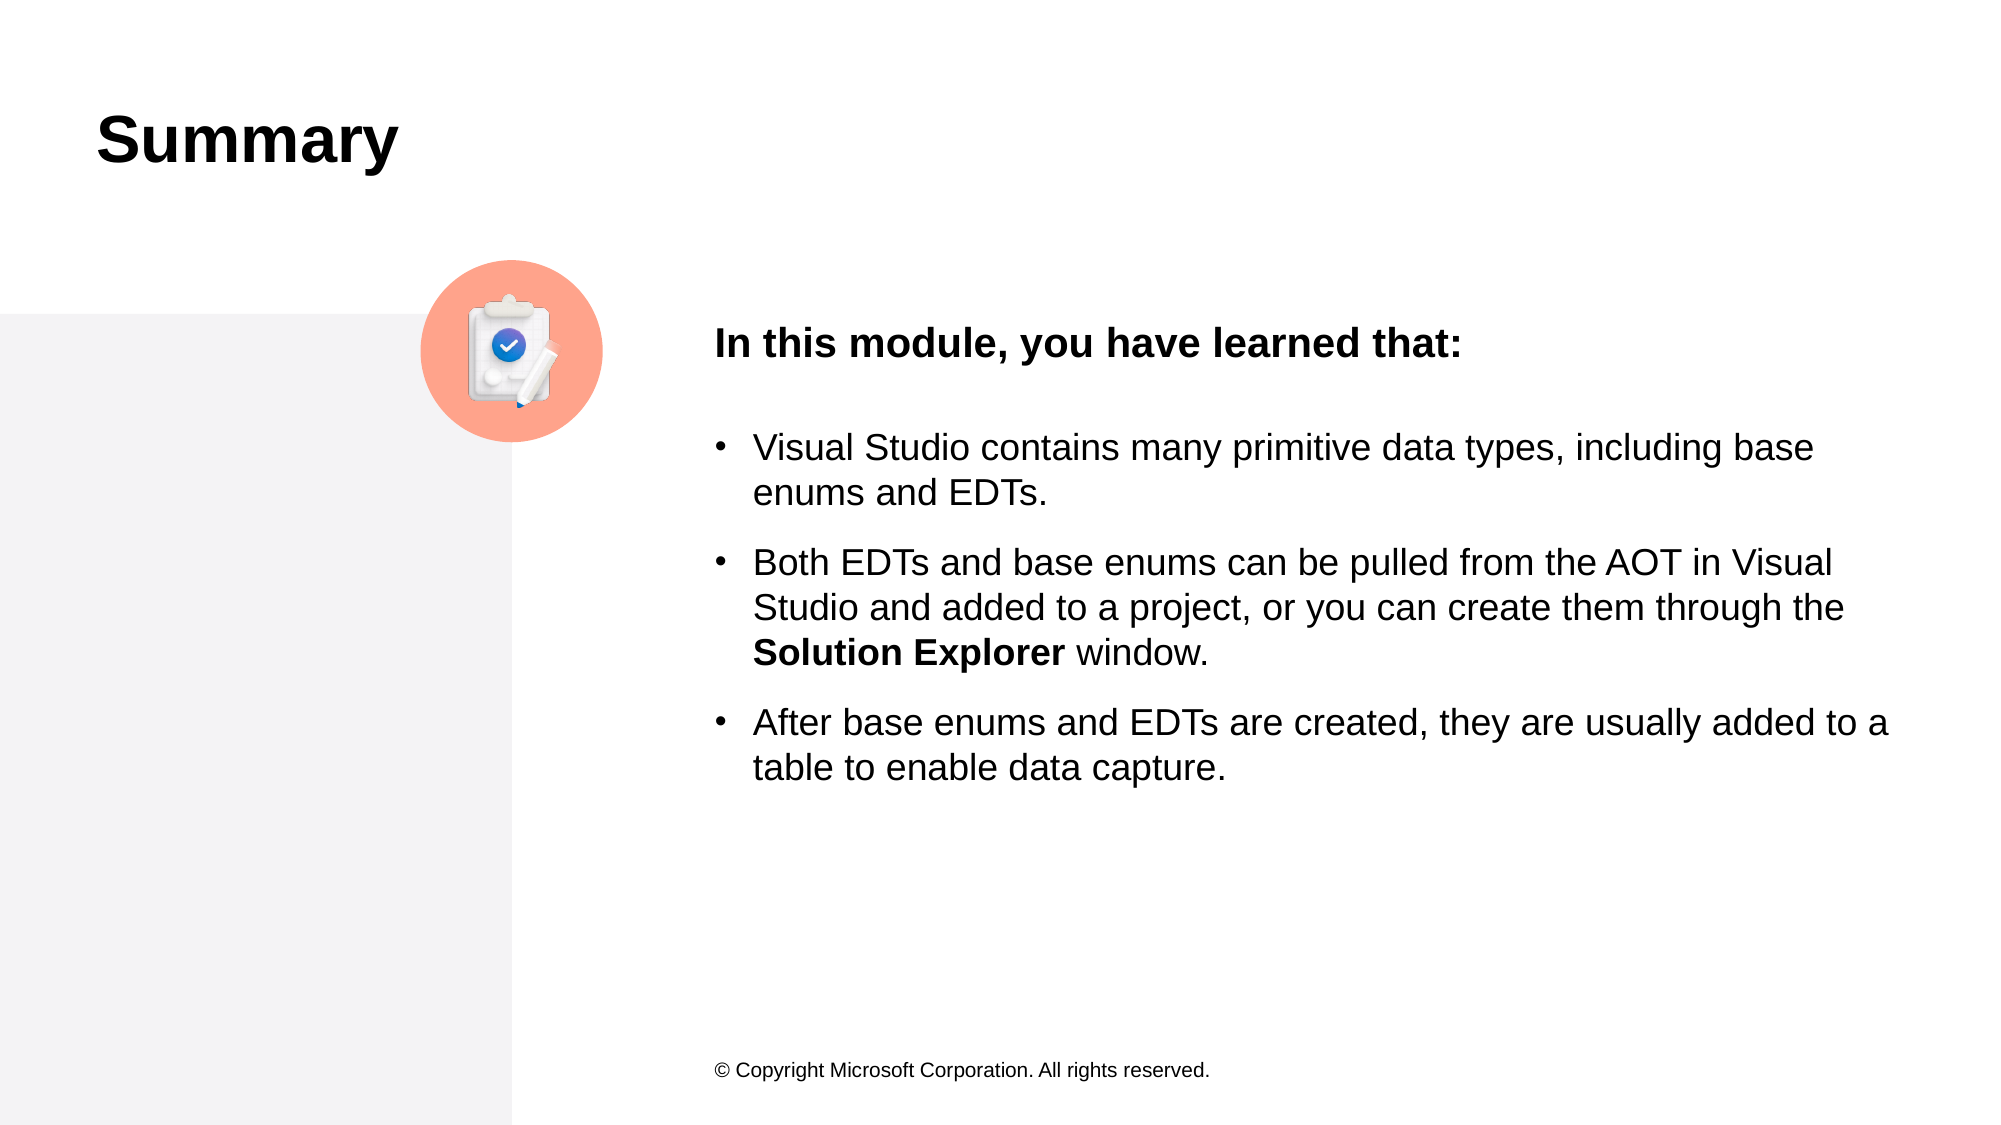

# Summary
In this module, you have learned that:
Visual Studio contains many primitive data types, including base enums and EDTs.
Both EDTs and base enums can be pulled from the AOT in Visual Studio and added to a project, or you can create them through the Solution Explorer window.
After base enums and EDTs are created, they are usually added to a table to enable data capture.